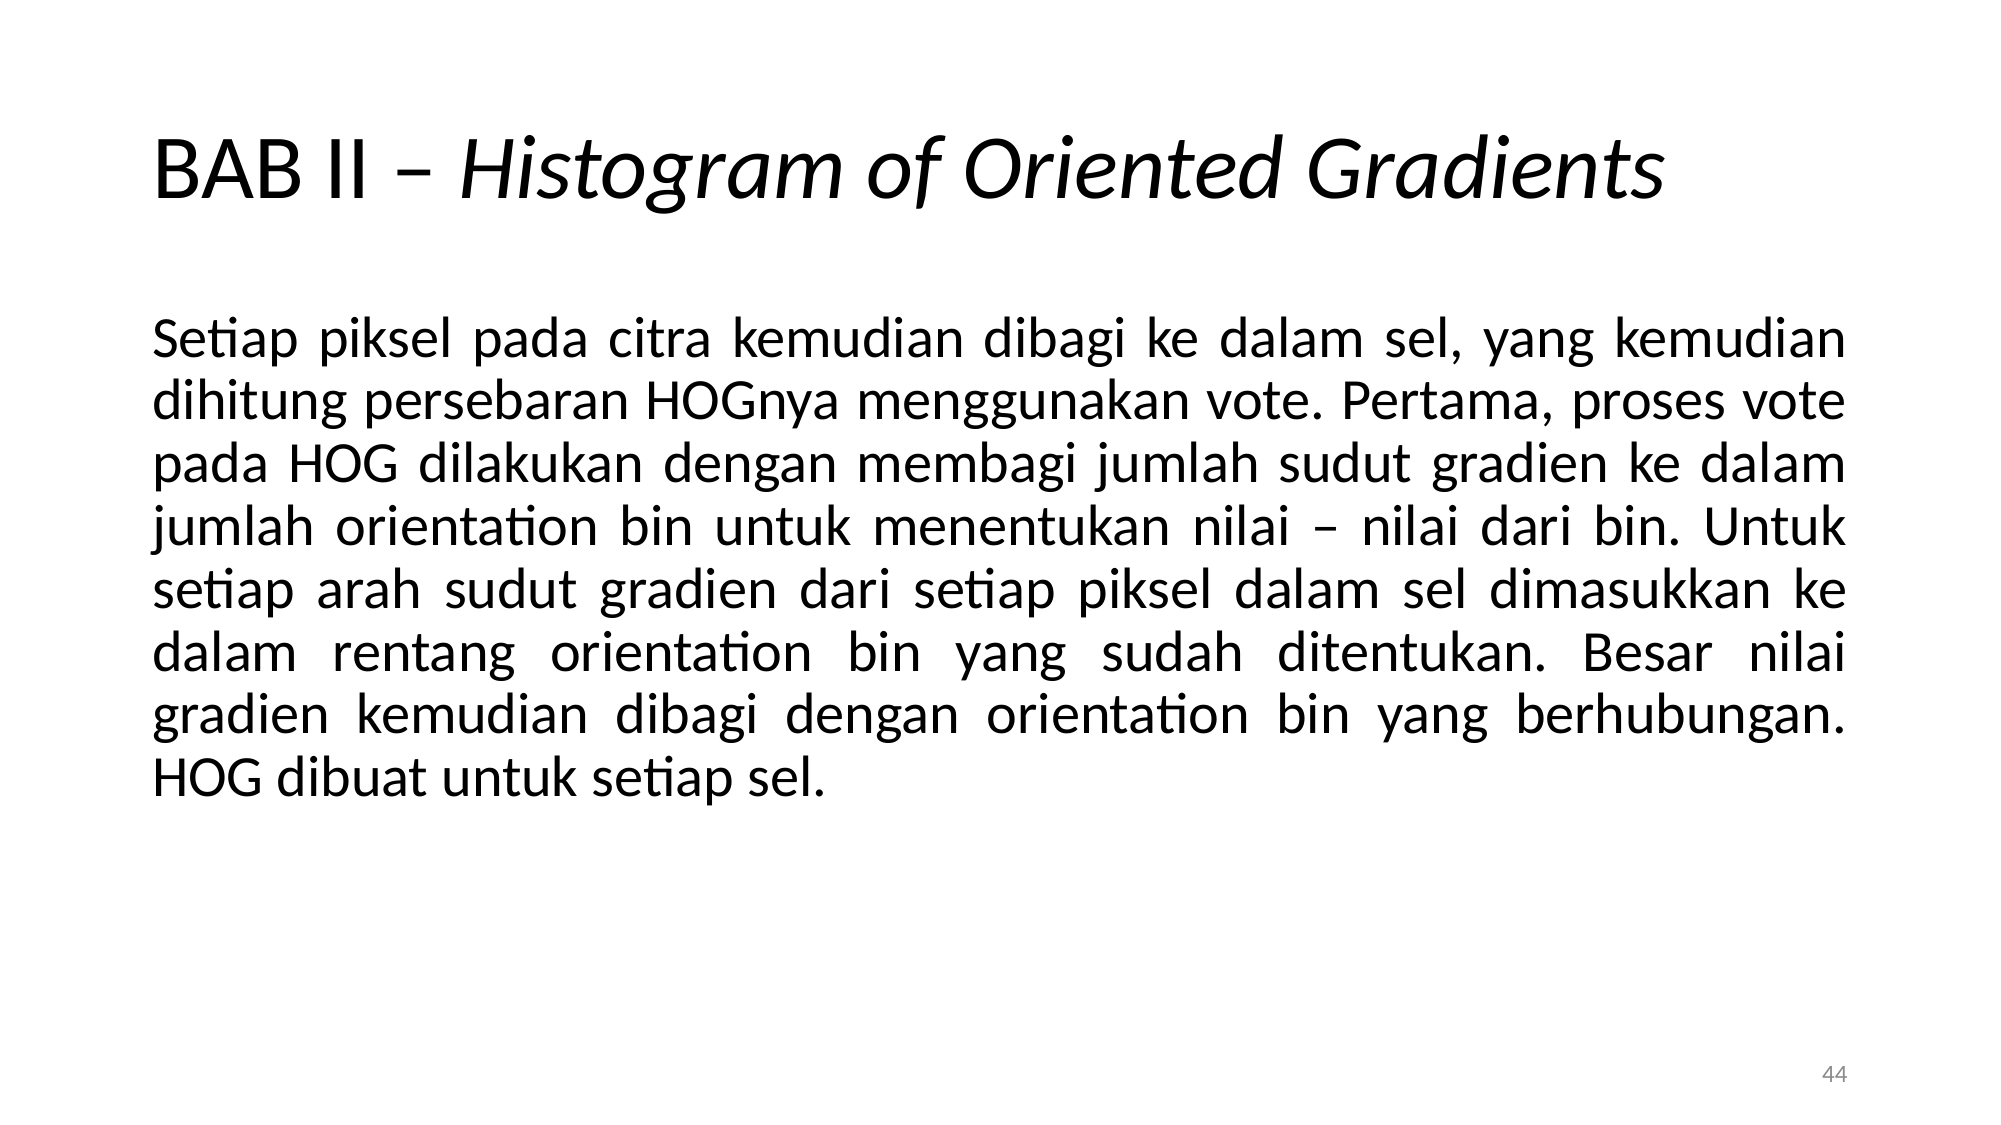

BAB II – Histogram of Oriented Gradients
Setiap piksel pada citra kemudian dibagi ke dalam sel, yang kemudian dihitung persebaran HOGnya menggunakan vote. Pertama, proses vote pada HOG dilakukan dengan membagi jumlah sudut gradien ke dalam jumlah orientation bin untuk menentukan nilai – nilai dari bin. Untuk setiap arah sudut gradien dari setiap piksel dalam sel dimasukkan ke dalam rentang orientation bin yang sudah ditentukan. Besar nilai gradien kemudian dibagi dengan orientation bin yang berhubungan. HOG dibuat untuk setiap sel.
44